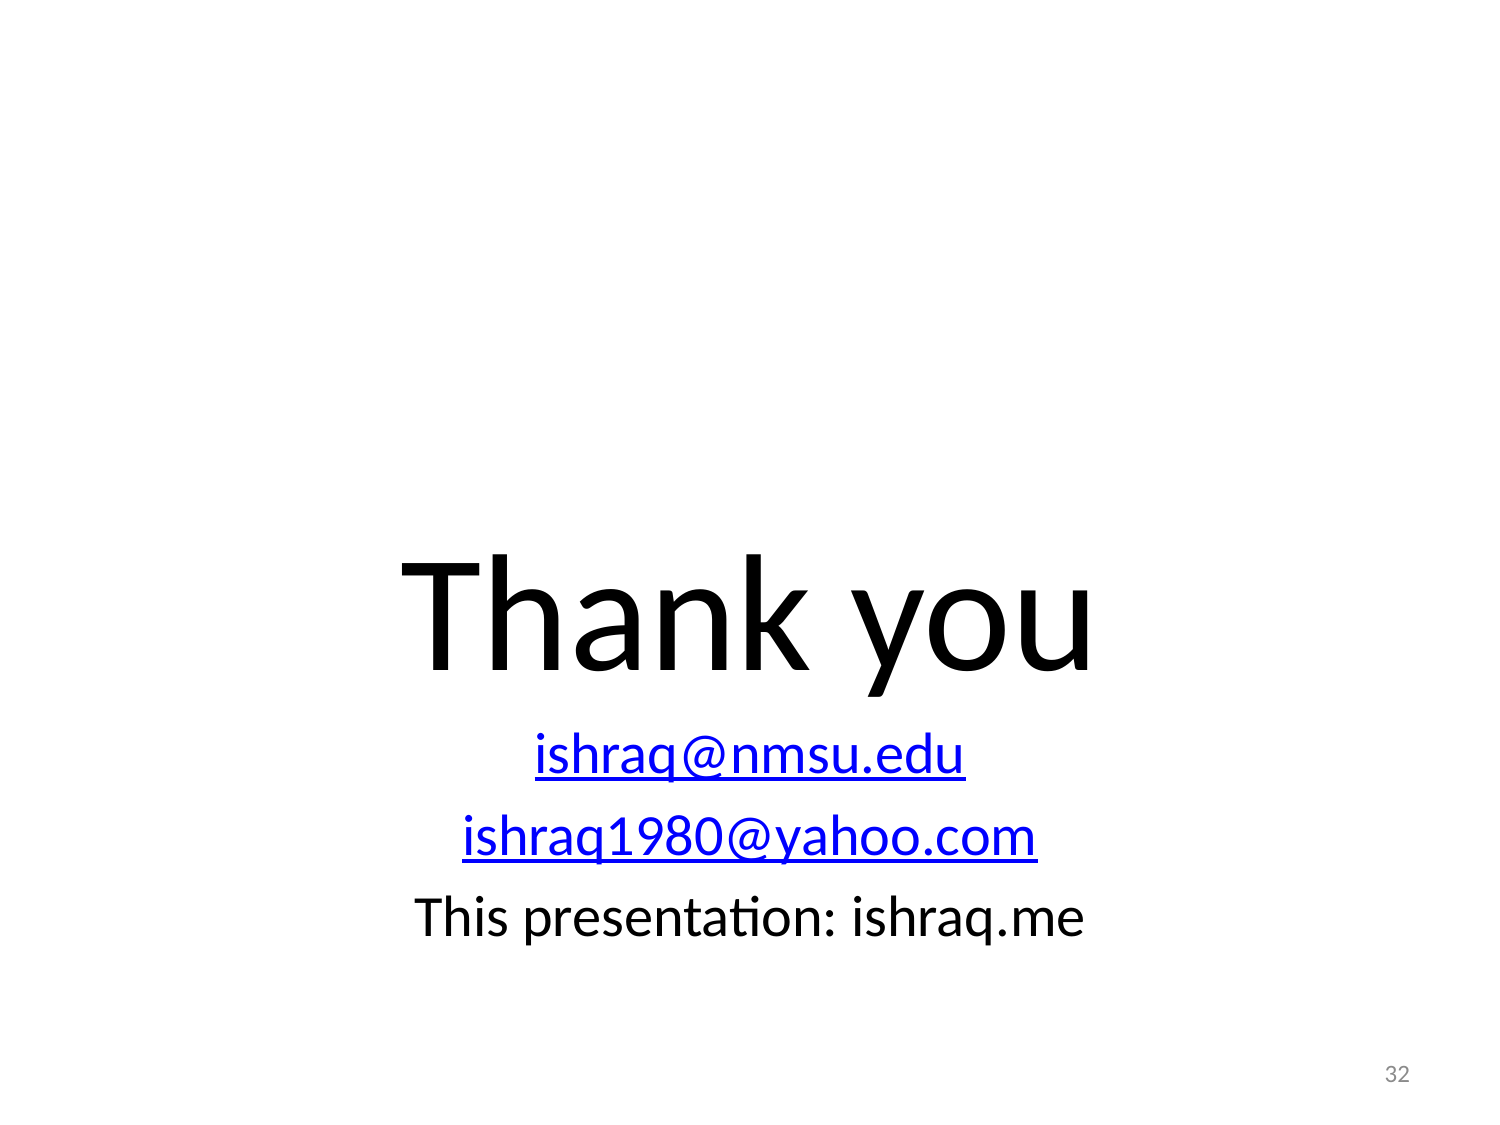

#

Thank you
ishraq@nmsu.edu
ishraq1980@yahoo.com
This presentation: ishraq.me

32